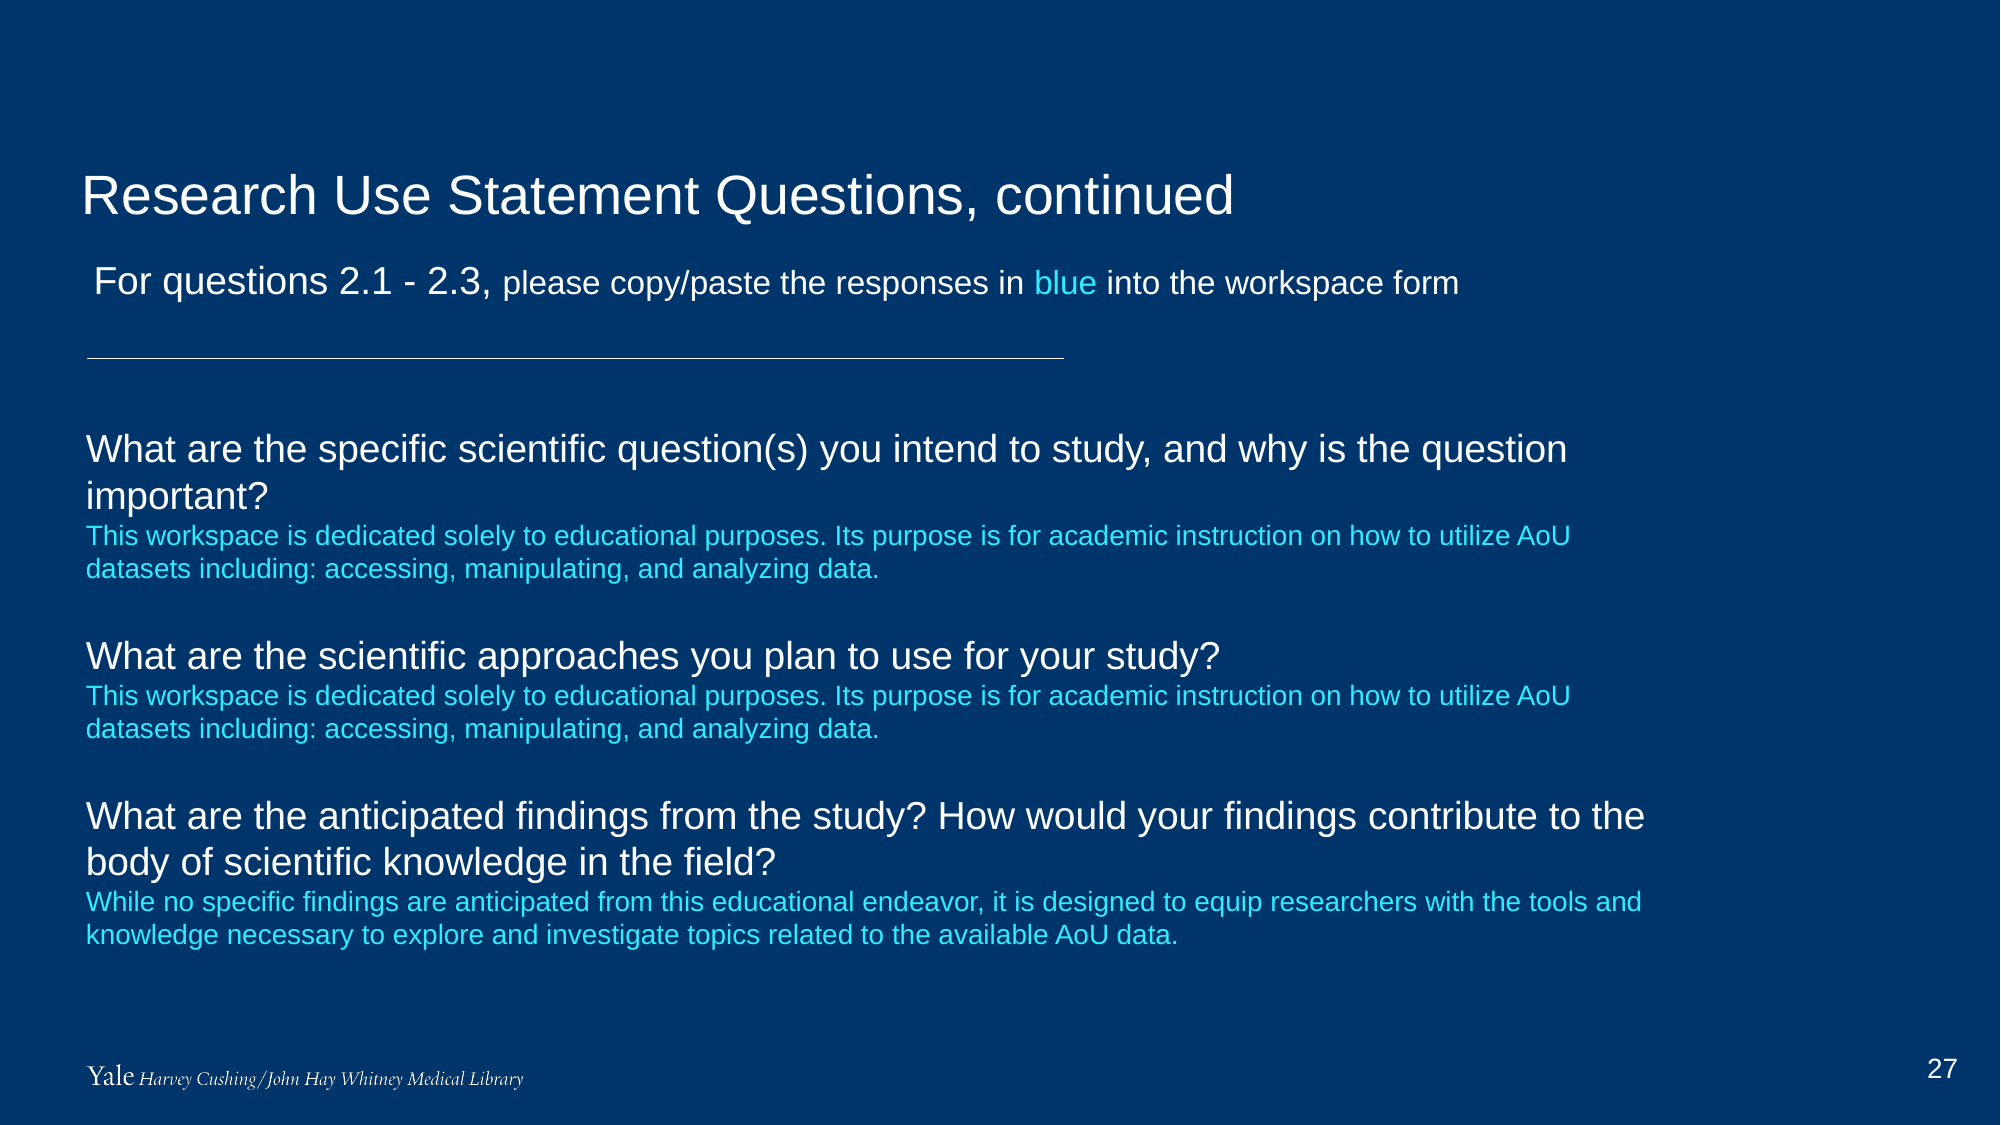

Research Use Statement Questions, continued
For questions 2.1 - 2.3, please copy/paste the responses in blue into the workspace form
What are the specific scientific question(s) you intend to study, and why is the question important?
This workspace is dedicated solely to educational purposes. Its purpose is for academic instruction on how to utilize AoU datasets including: accessing, manipulating, and analyzing data.

What are the scientific approaches you plan to use for your study?
This workspace is dedicated solely to educational purposes. Its purpose is for academic instruction on how to utilize AoU datasets including: accessing, manipulating, and analyzing data.

What are the anticipated findings from the study? How would your findings contribute to the body of scientific knowledge in the field?
While no specific findings are anticipated from this educational endeavor, it is designed to equip researchers with the tools and knowledge necessary to explore and investigate topics related to the available AoU data.

27